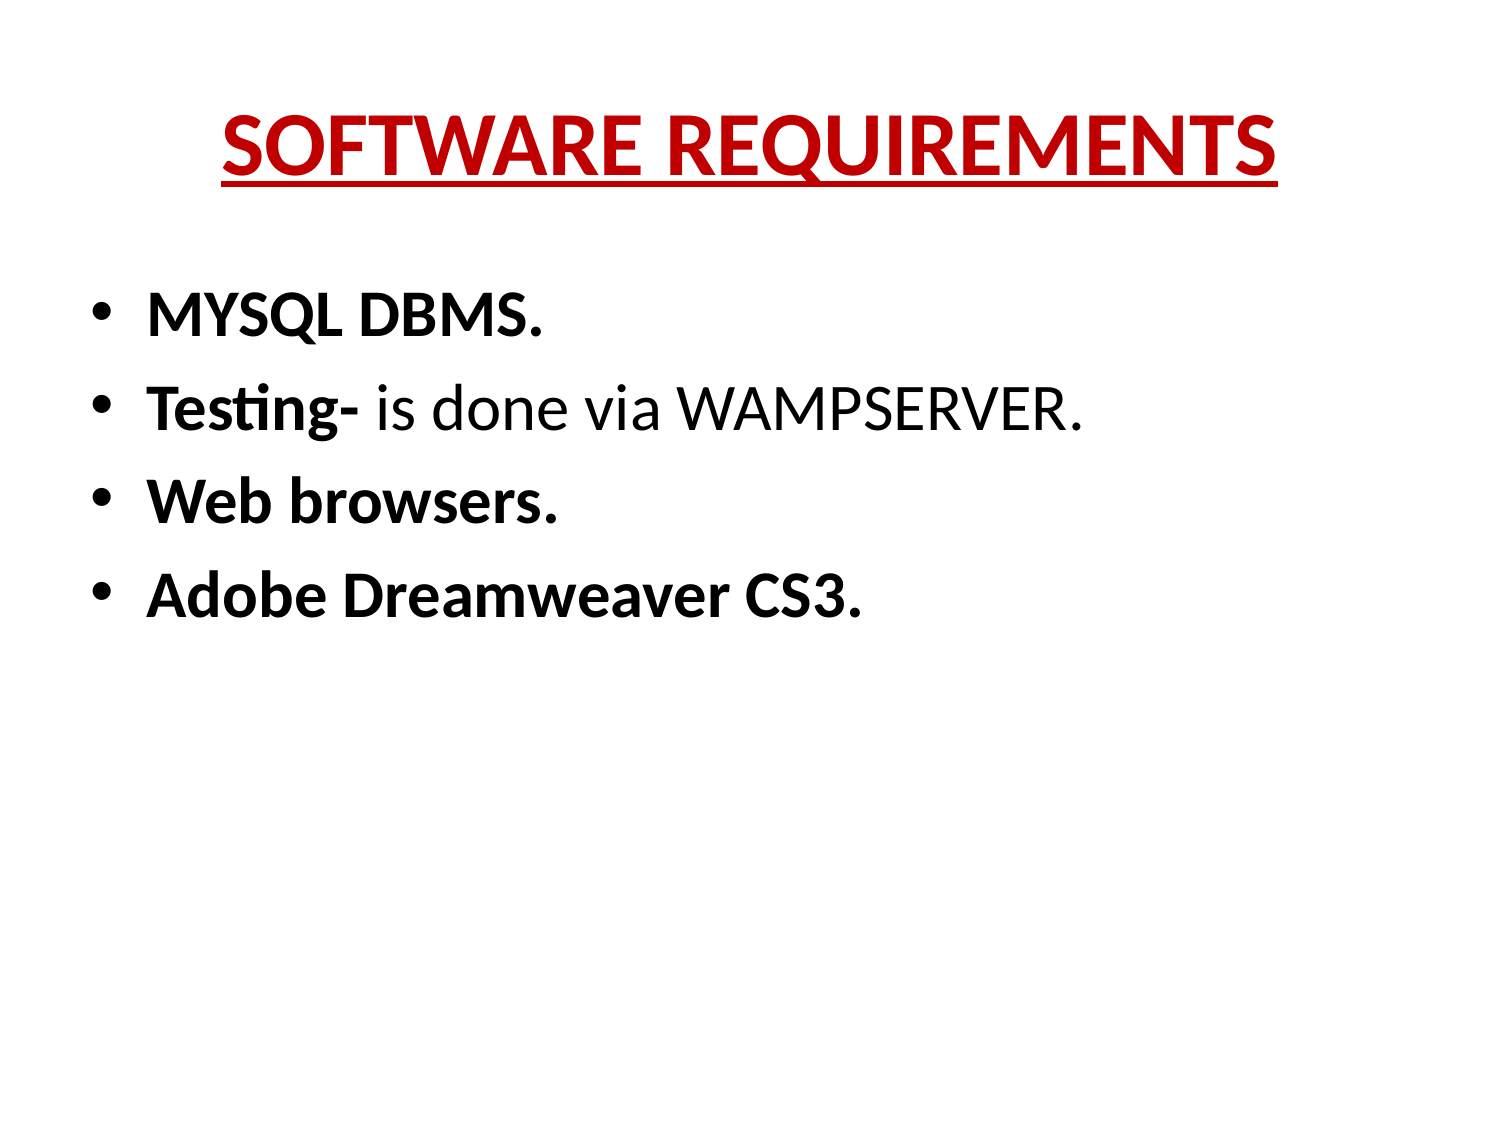

# SOFTWARE REQUIREMENTS
MYSQL DBMS.
Testing- is done via WAMPSERVER.
Web browsers.
Adobe Dreamweaver CS3.